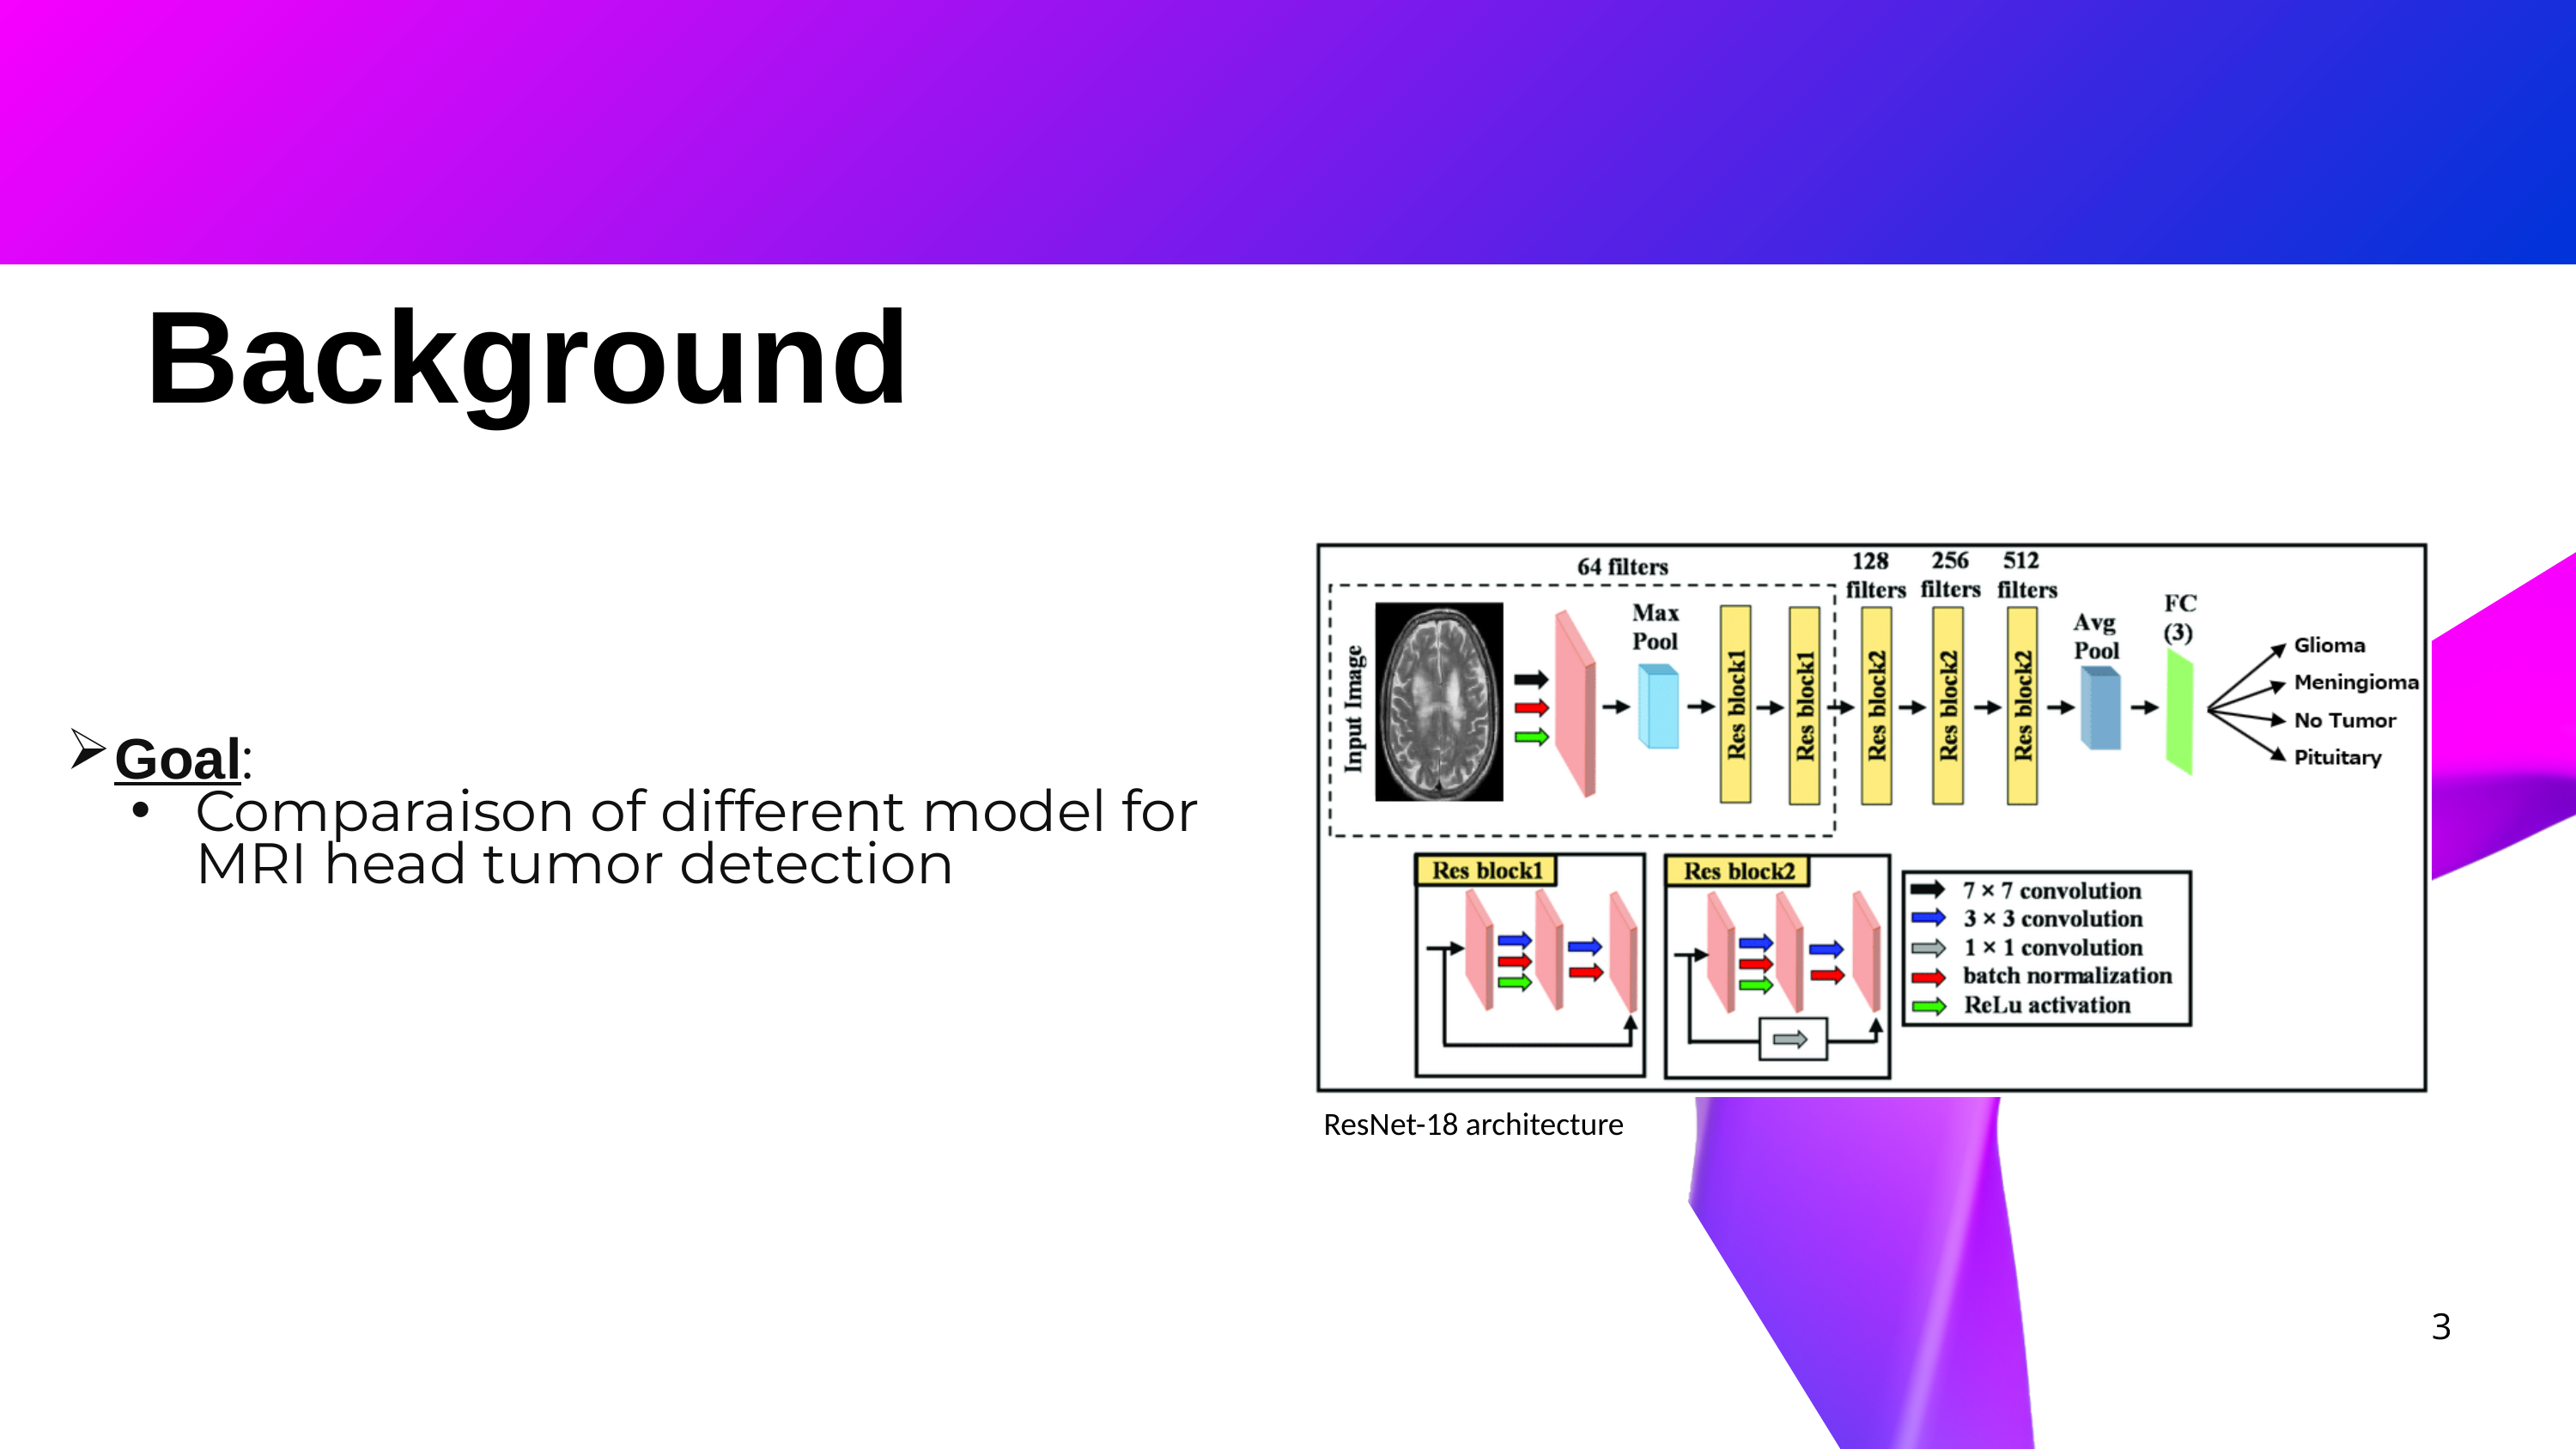

Background

Goal:
Comparaison of different model for MRI head tumor detection
ResNet-18 architecture
3